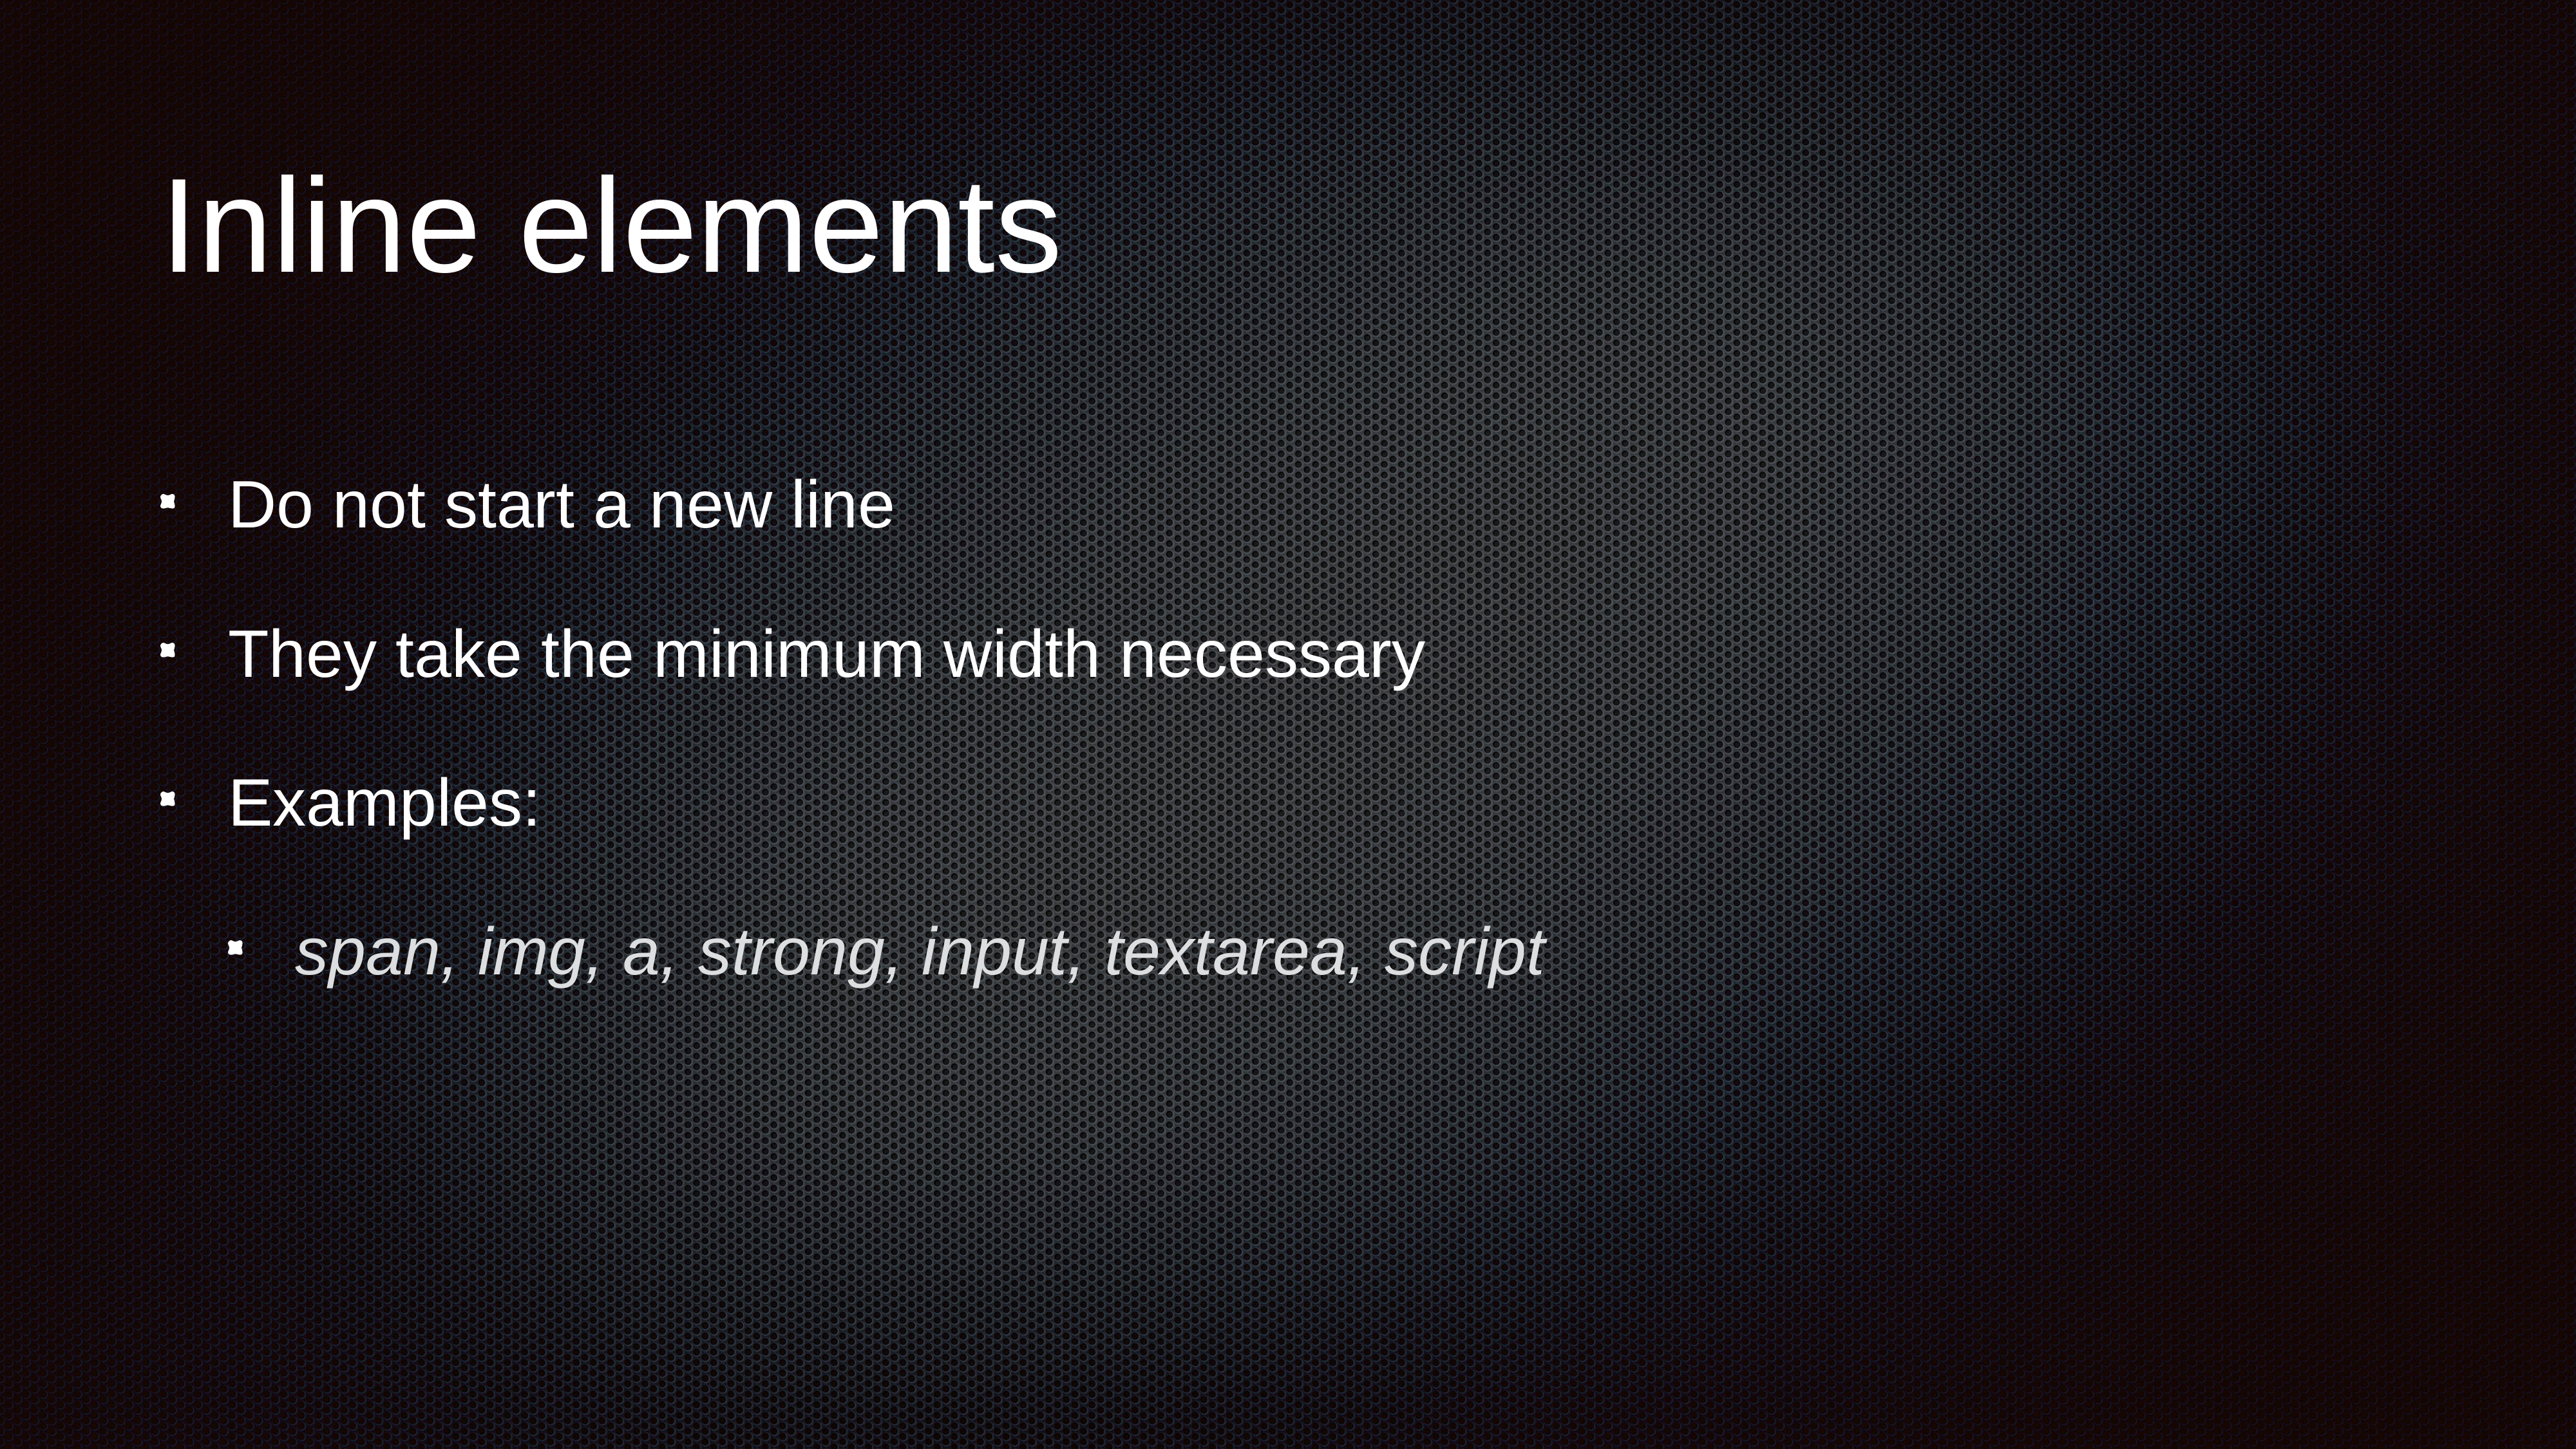

# Inline elements
Do not start a new line
They take the minimum width necessary
Examples:
span, img, a, strong, input, textarea, script